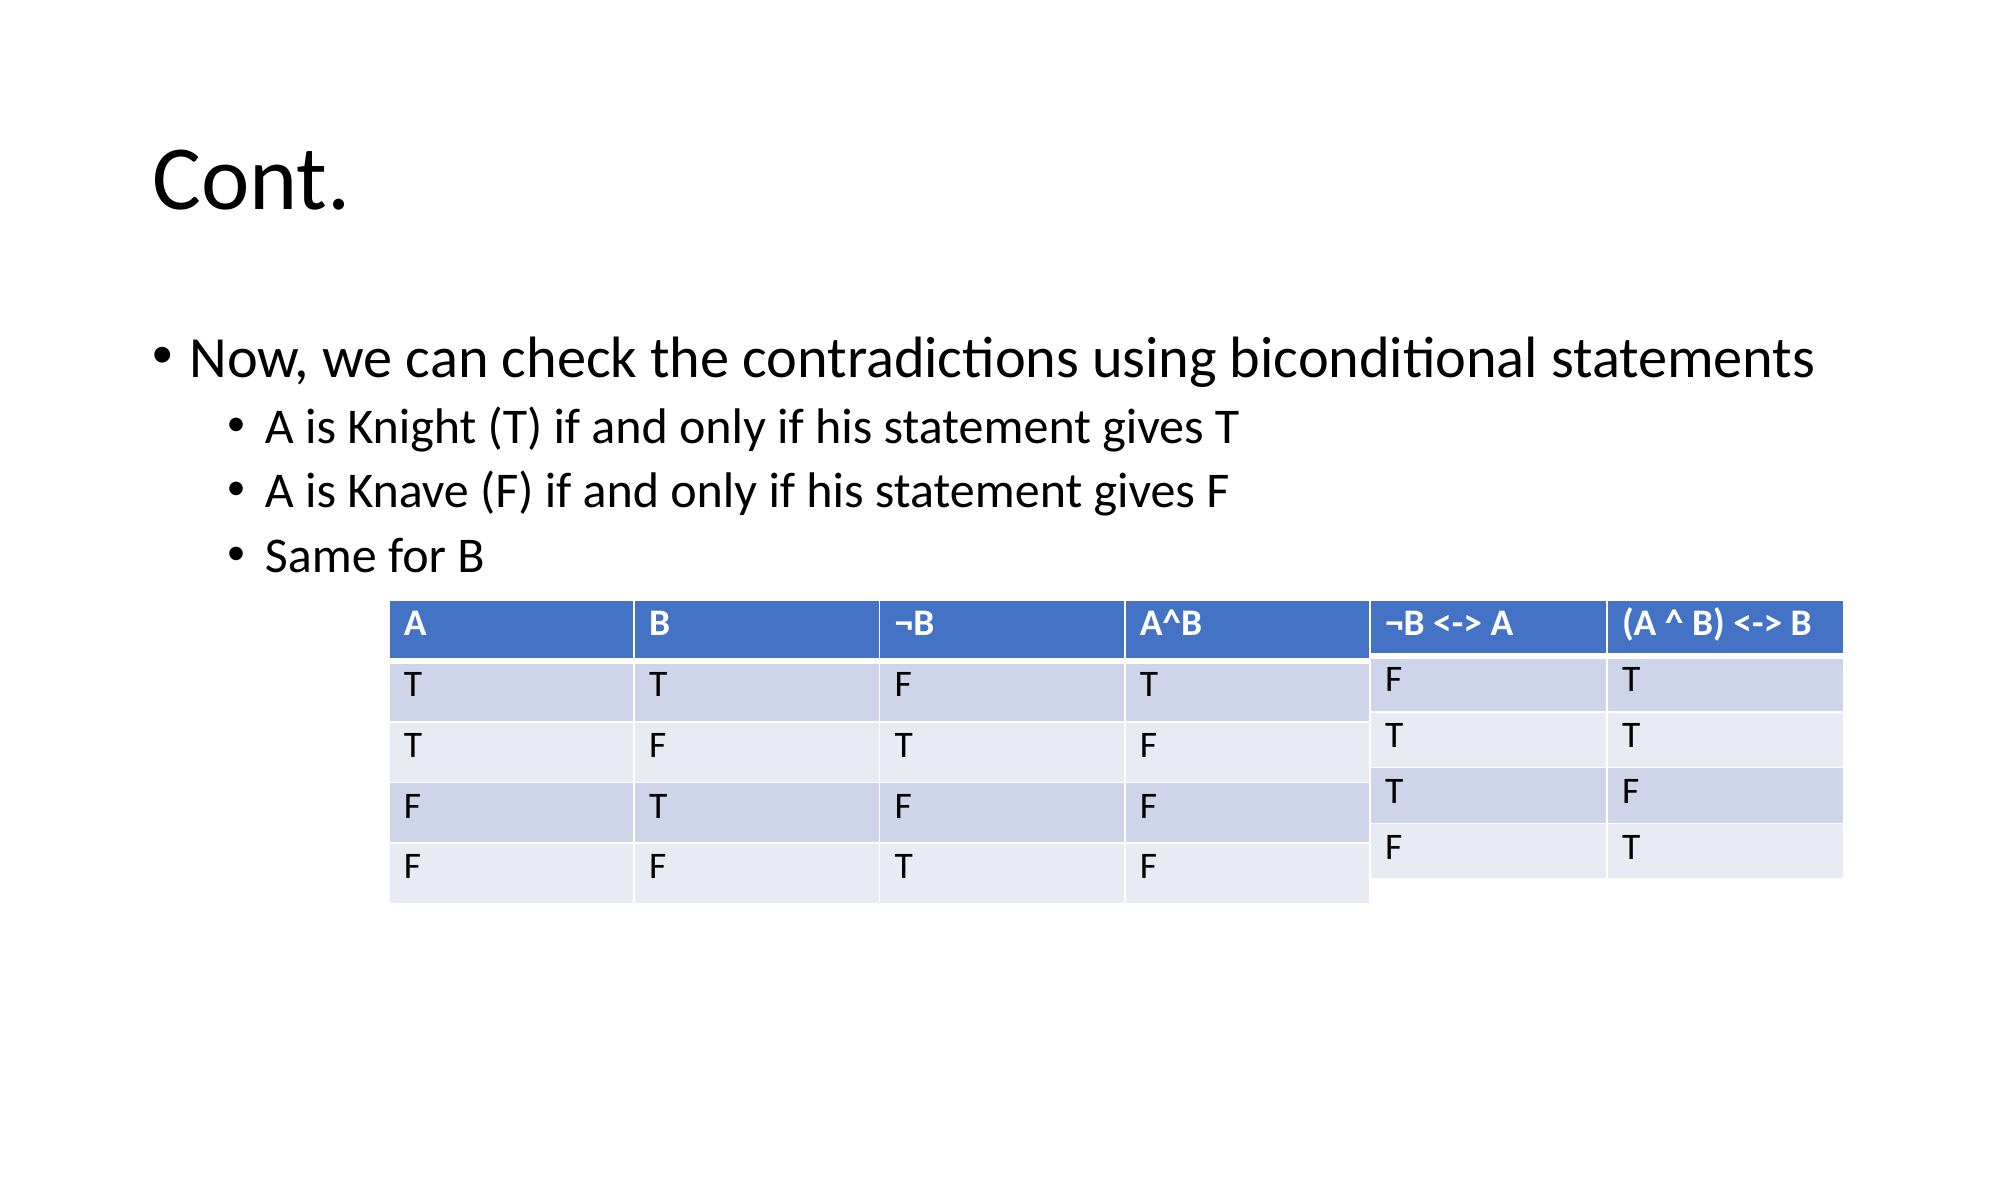

# Cont.
Now, we can check the contradictions using biconditional statements
A is Knight (T) if and only if his statement gives T
A is Knave (F) if and only if his statement gives F
Same for B

| A | B | ¬B | A^B |
| --- | --- | --- | --- |
| T | T | F | T |
| T | F | T | F |
| F | T | F | F |
| F | F | T | F |
| ¬B <-> A | (A ^ B) <-> B |
| --- | --- |
| F | T |
| T | T |
| T | F |
| F | T |